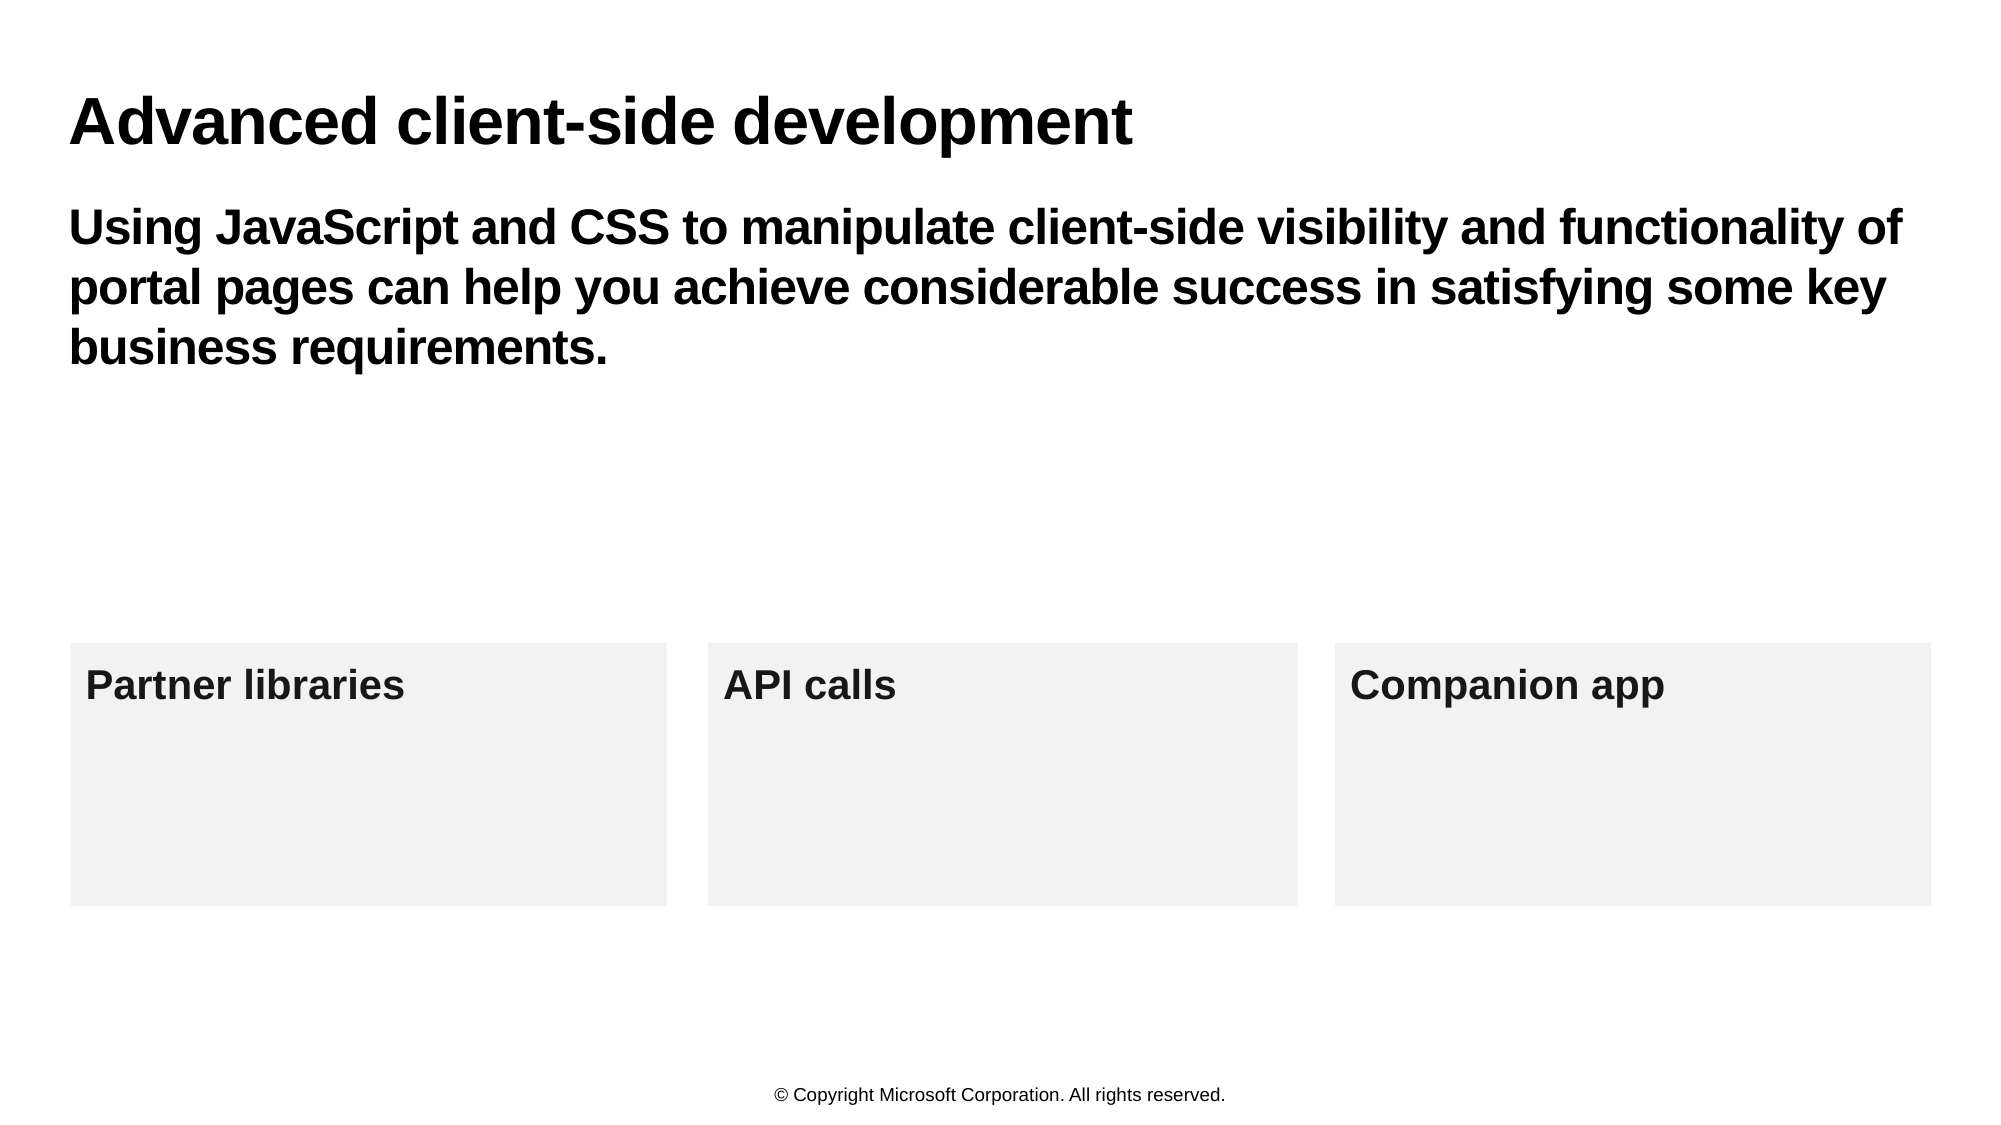

# Advanced client-side development
Using JavaScript and CSS to manipulate client-side visibility and functionality of portal pages can help you achieve considerable success in satisfying some key business requirements.

API calls

Companion app

Partner libraries